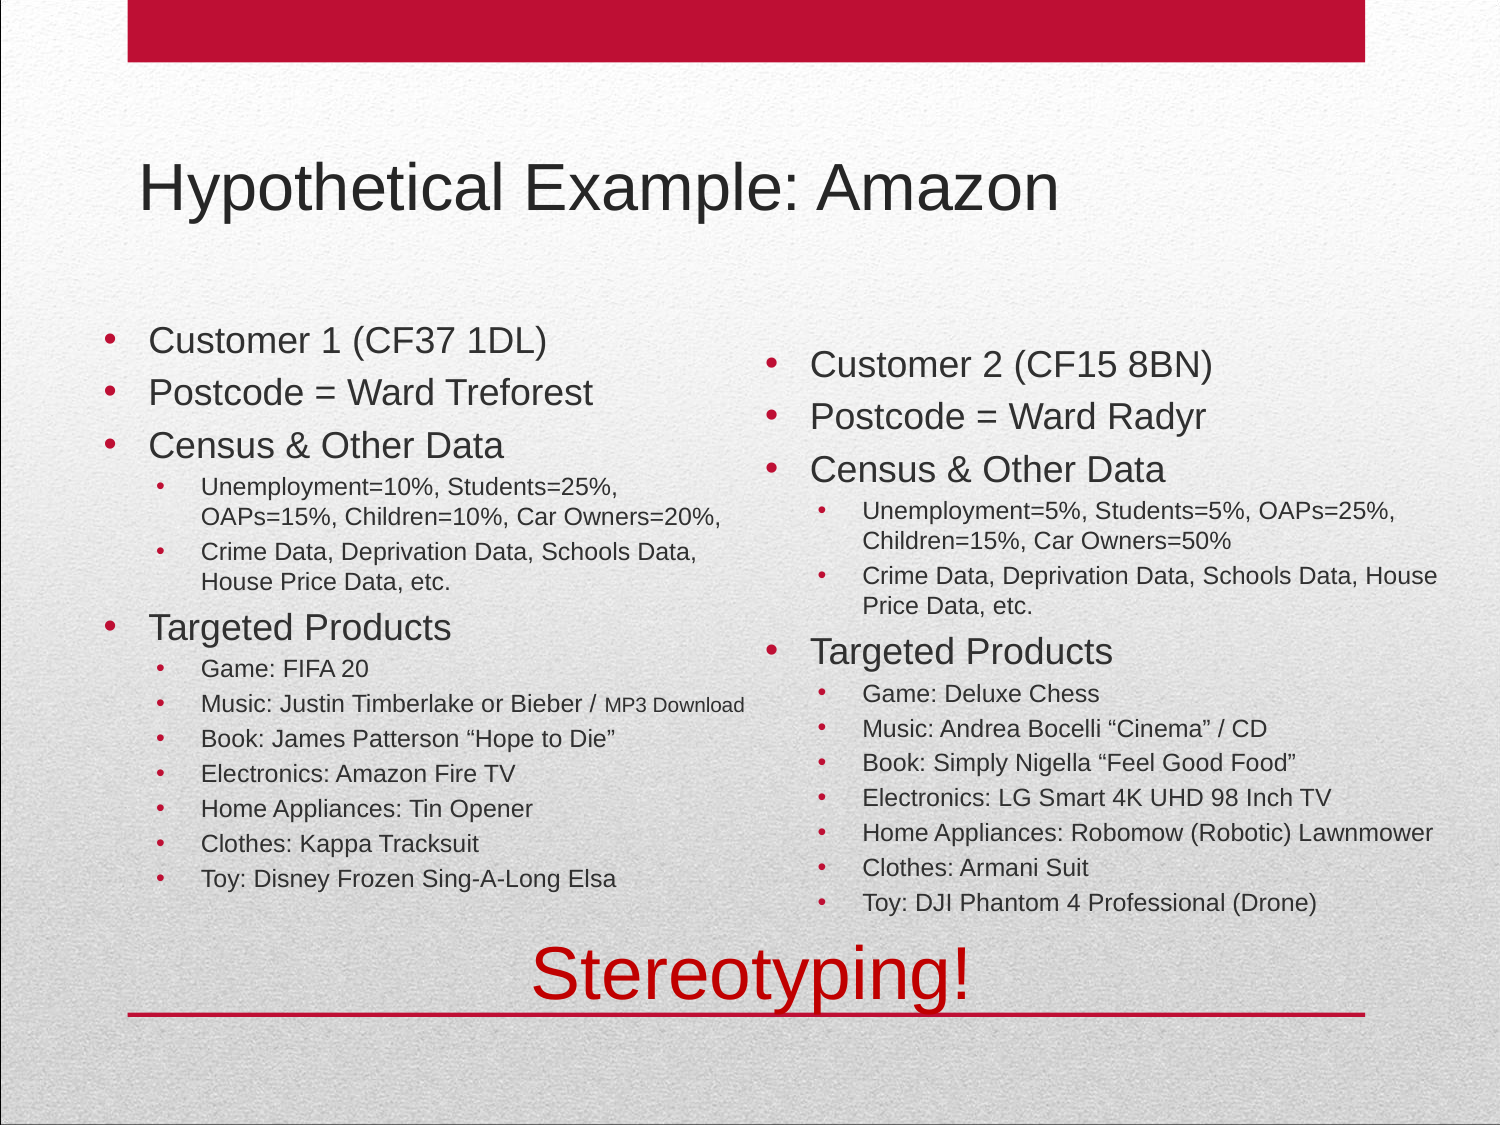

# Hypothetical Example: Amazon
Customer 1 (CF37 1DL)
Postcode = Ward Treforest
Census & Other Data
Unemployment=10%, Students=25%, OAPs=15%, Children=10%, Car Owners=20%,
Crime Data, Deprivation Data, Schools Data, House Price Data, etc.
Targeted Products
Game: FIFA 20
Music: Justin Timberlake or Bieber / MP3 Download
Book: James Patterson “Hope to Die”
Electronics: Amazon Fire TV
Home Appliances: Tin Opener
Clothes: Kappa Tracksuit
Toy: Disney Frozen Sing-A-Long Elsa

Customer 2 (CF15 8BN)
Postcode = Ward Radyr
Census & Other Data
Unemployment=5%, Students=5%, OAPs=25%, Children=15%, Car Owners=50%
Crime Data, Deprivation Data, Schools Data, House Price Data, etc.
Targeted Products
Game: Deluxe Chess
Music: Andrea Bocelli “Cinema” / CD
Book: Simply Nigella “Feel Good Food”
Electronics: LG Smart 4K UHD 98 Inch TV
Home Appliances: Robomow (Robotic) Lawnmower
Clothes: Armani Suit
Toy: DJI Phantom 4 Professional (Drone)

Stereotyping!